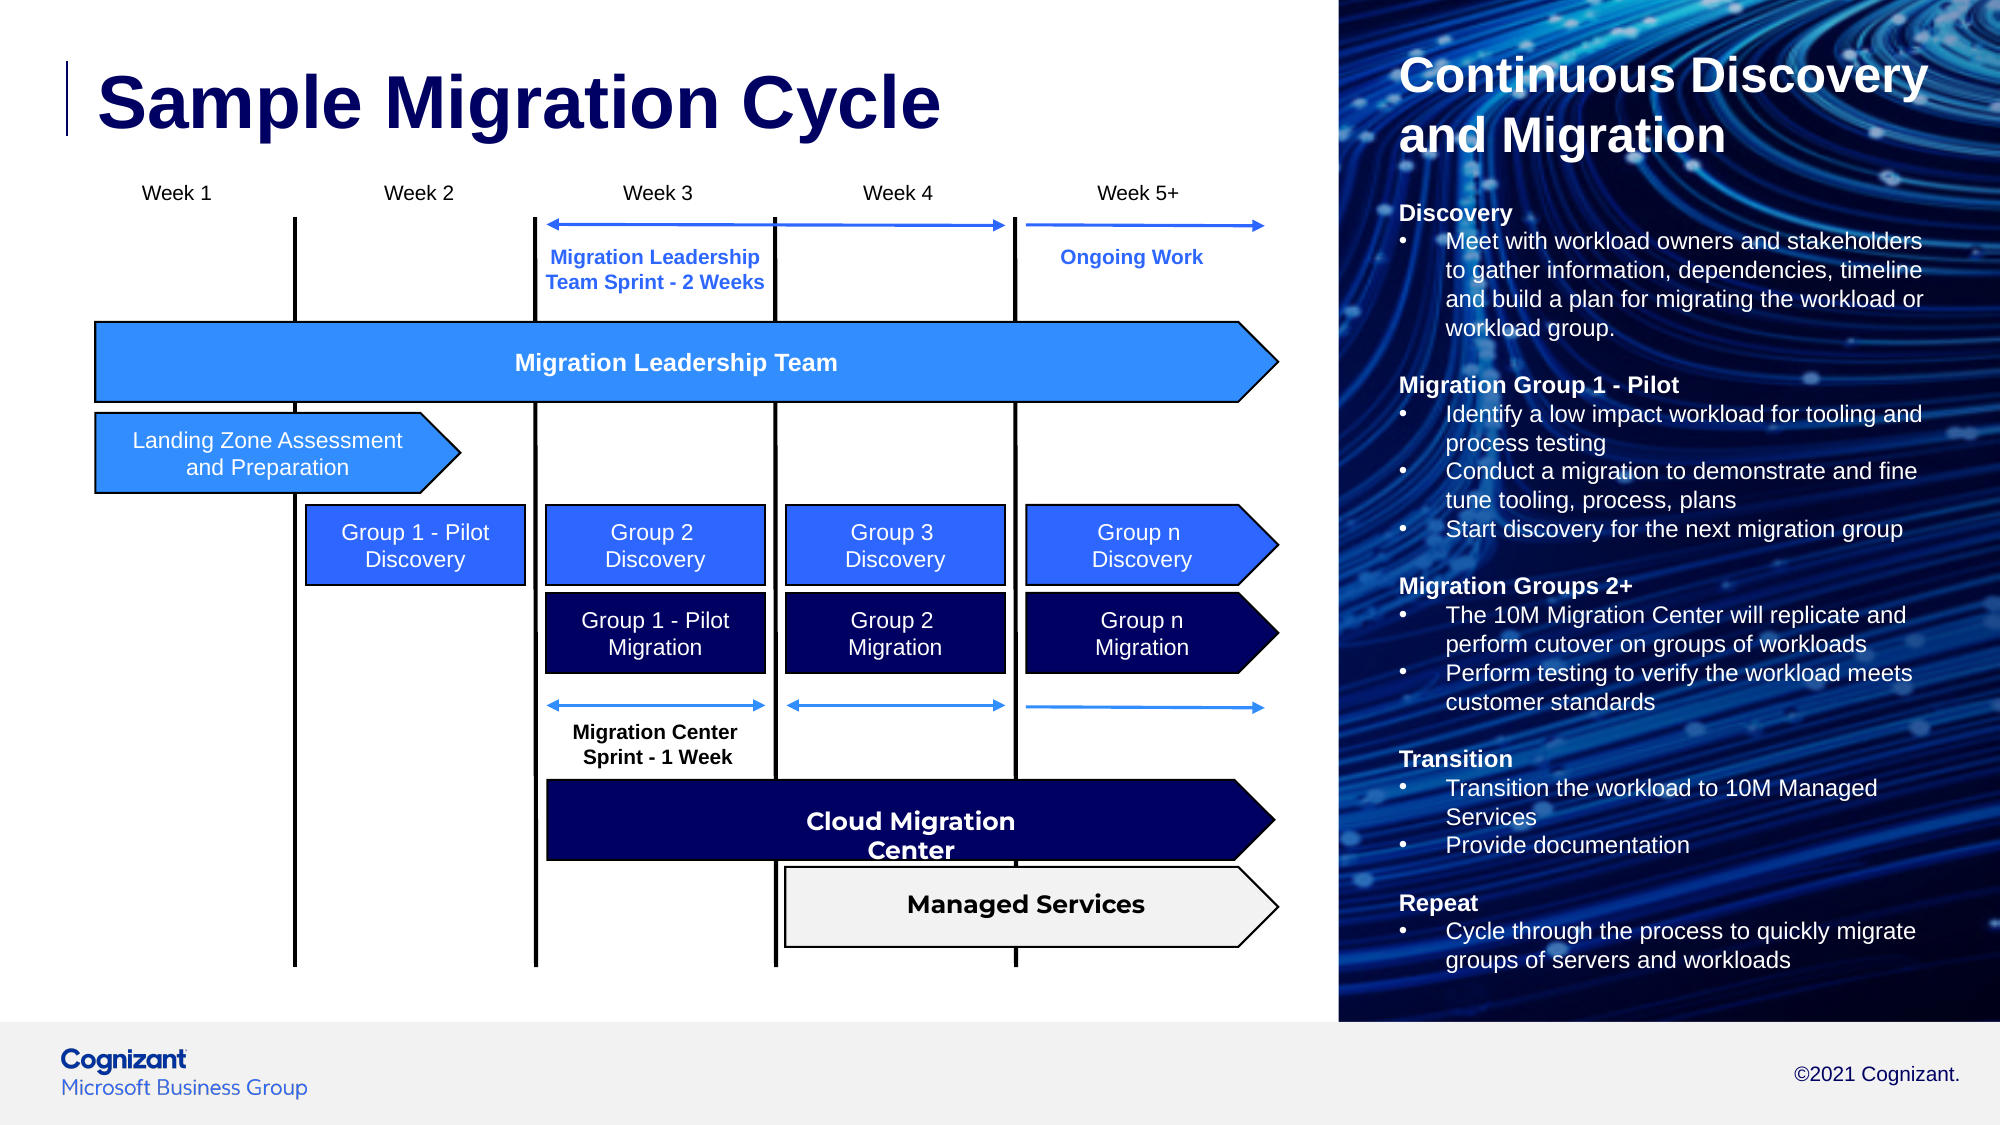

Continuous Discovery and Migration
Sample Migration Cycle

Week 5+
Week 1
Week 2
Week 3
Week 4
Discovery
Meet with workload owners and stakeholders to gather information, dependencies, timeline and build a plan for migrating the workload or workload group.
Migration Group 1 - Pilot
Identify a low impact workload for tooling and process testing
Conduct a migration to demonstrate and fine tune tooling, process, plans
Start discovery for the next migration group
Migration Groups 2+
The 10M Migration Center will replicate and perform cutover on groups of workloads
Perform testing to verify the workload meets customer standards
Transition
Transition the workload to 10M Managed Services
Provide documentation
Repeat
Cycle through the process to quickly migrate groups of servers and workloads

Migration Leadership Team Sprint - 2 Weeks
Ongoing Work
Migration Leadership Team
Landing Zone Assessment and Preparation
Group n
Discovery
Group 1 - Pilot Discovery
Group 2
Discovery
Group 3
Discovery
Group n
Migration
Group 1 - Pilot Migration
Group 2
Migration
Migration Center
 Sprint - 1 Week

Cloud Migration Center

Managed Services